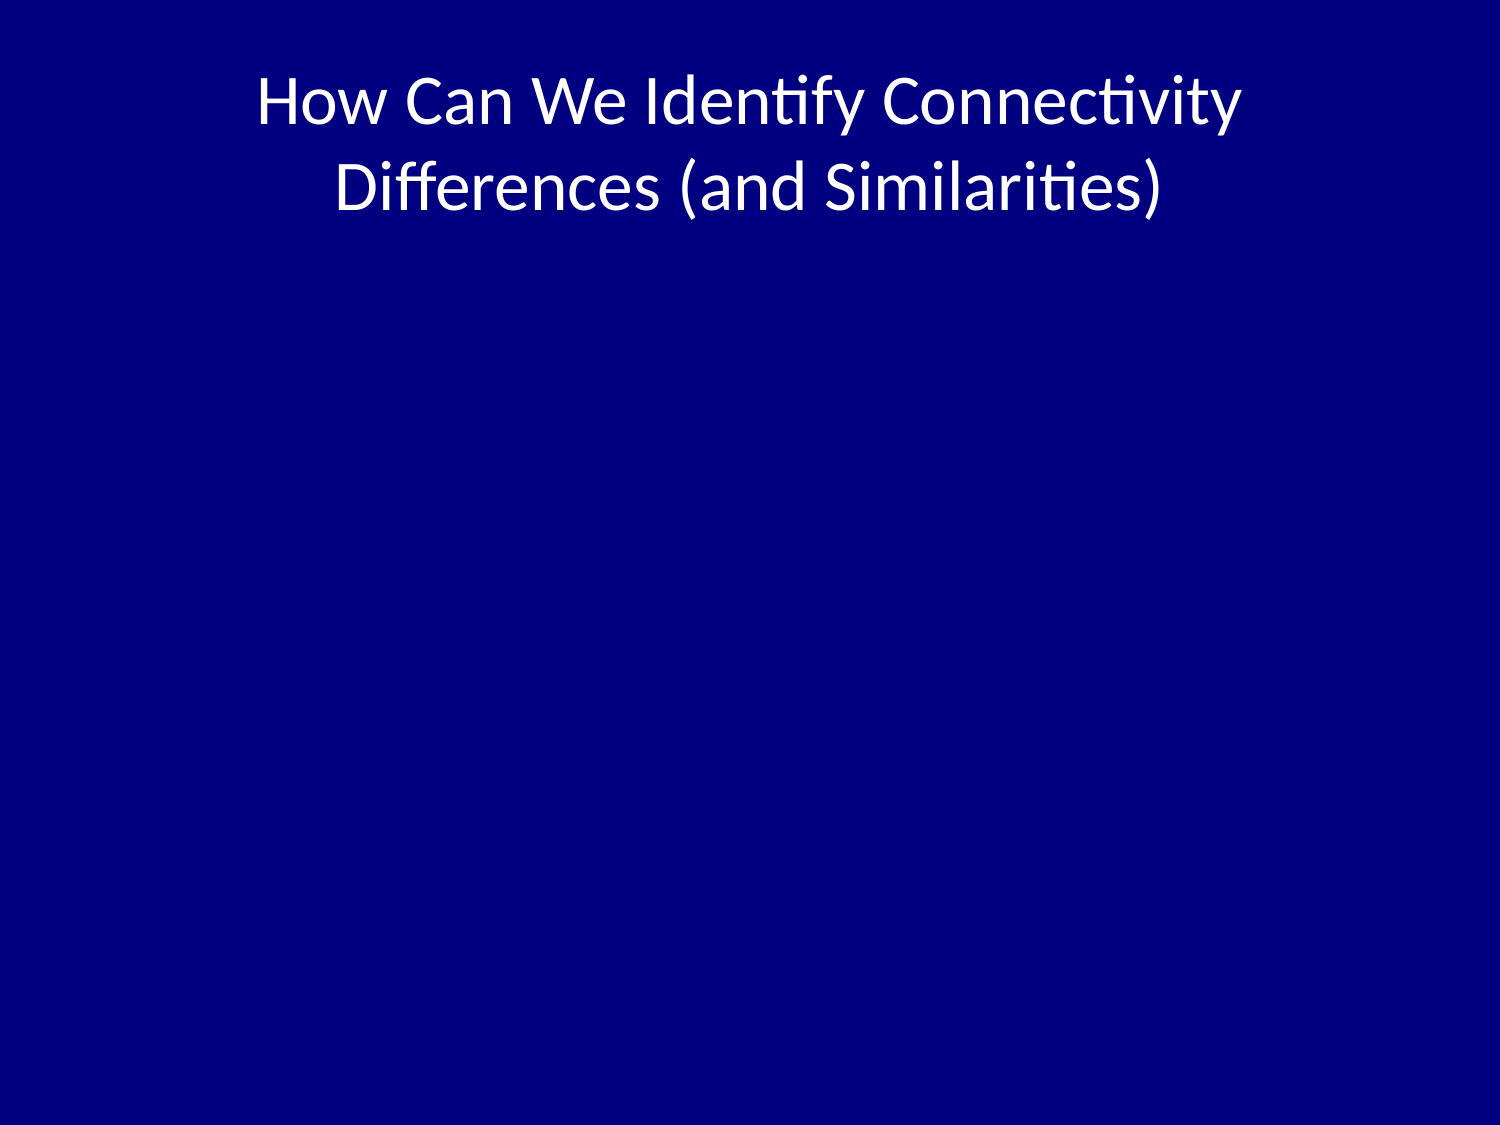

# How Can We Identify Connectivity Differences (and Similarities)